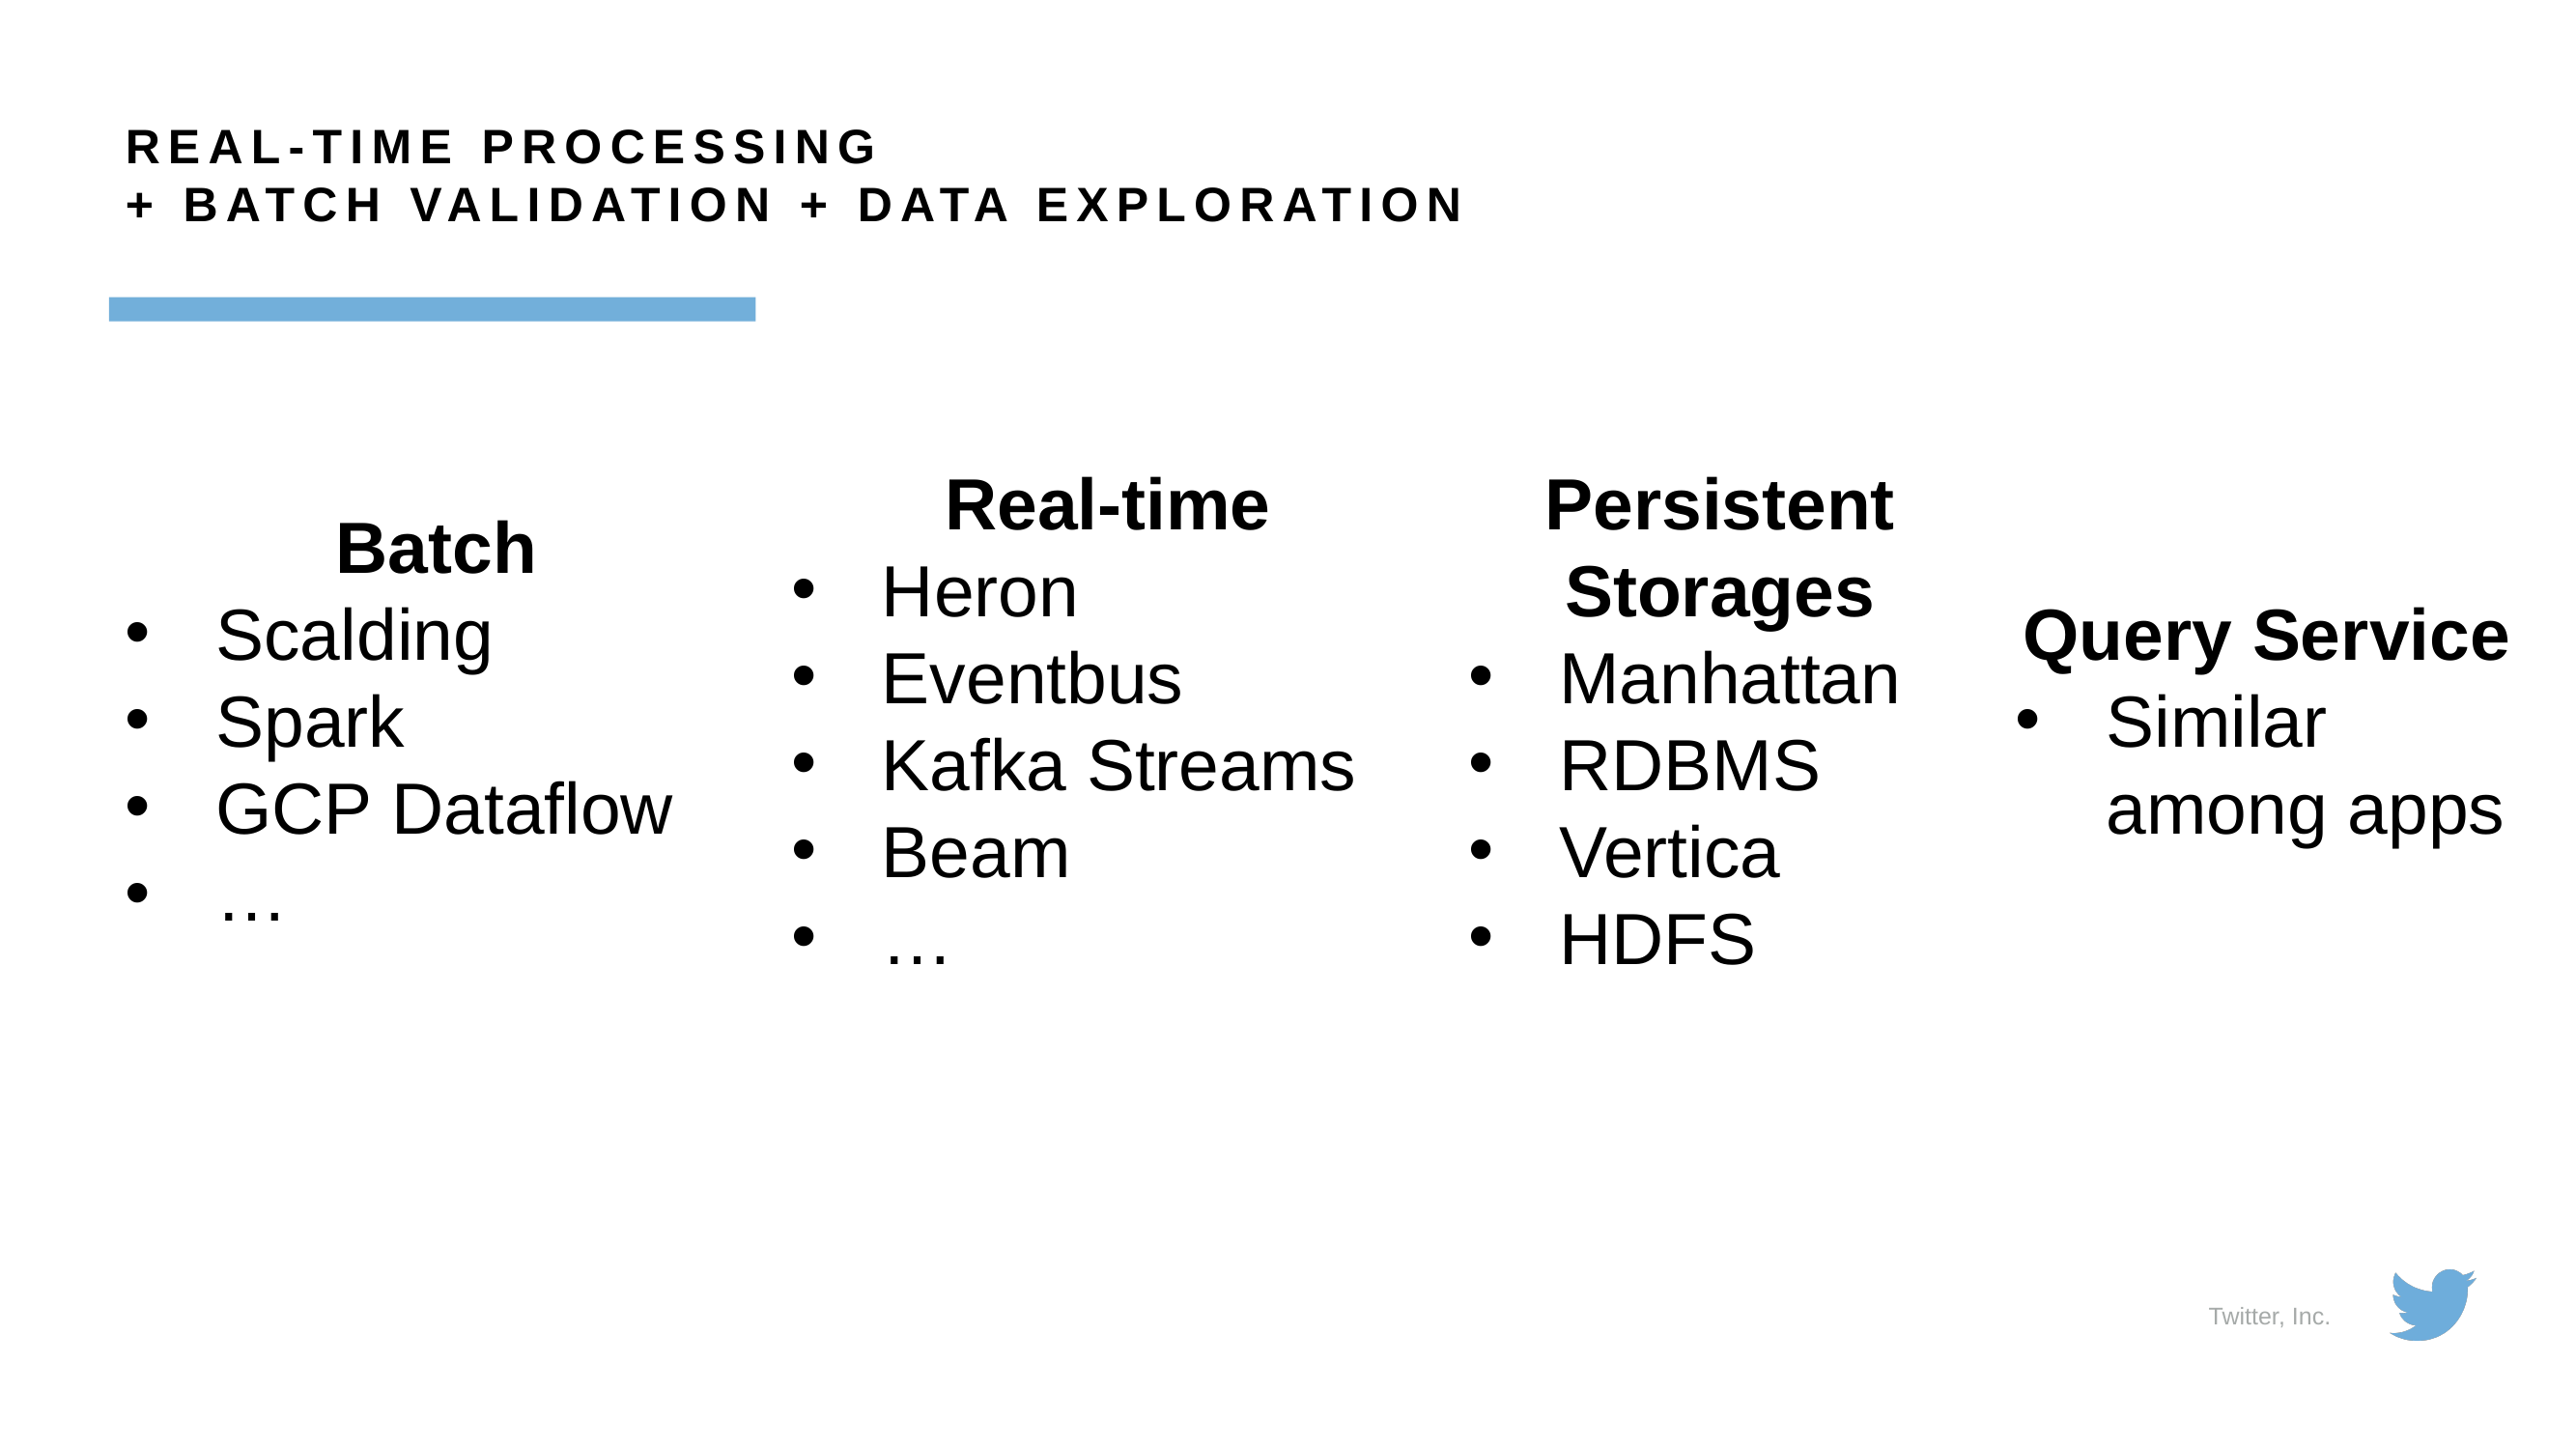

Real-time Processing
+ Batch Validation + data Exploration

Persistent Storages
Manhattan
RDBMS
Vertica
HDFS
Real-time
Heron
Eventbus
Kafka Streams
Beam
…
Query Service
Similar among apps
Batch
Scalding
Spark
GCP Dataflow
…